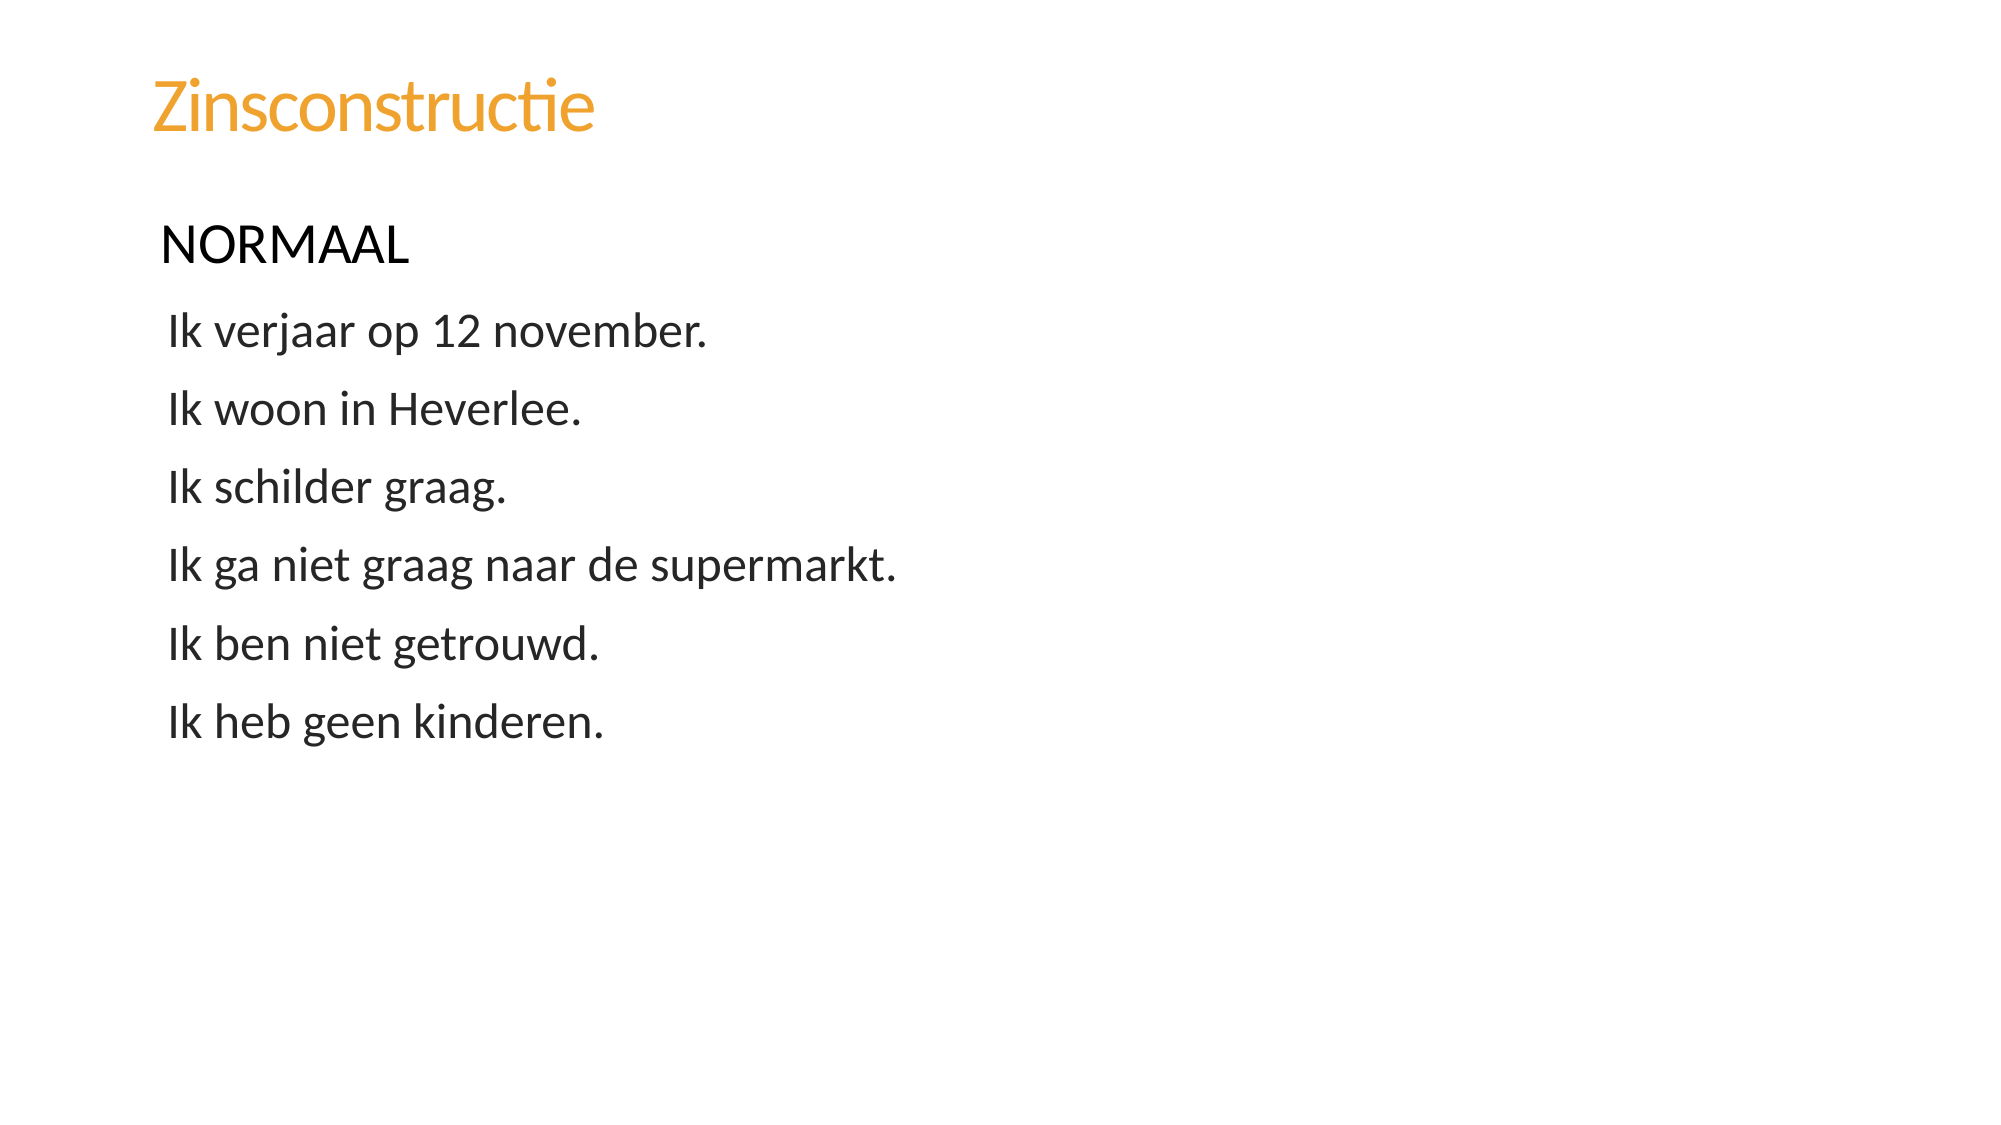

# Zinsconstructie
NORMAAL
Ik verjaar op 12 november.
Ik woon in Heverlee.
Ik schilder graag.
Ik ga niet graag naar de supermarkt.
Ik ben niet getrouwd.
Ik heb geen kinderen.